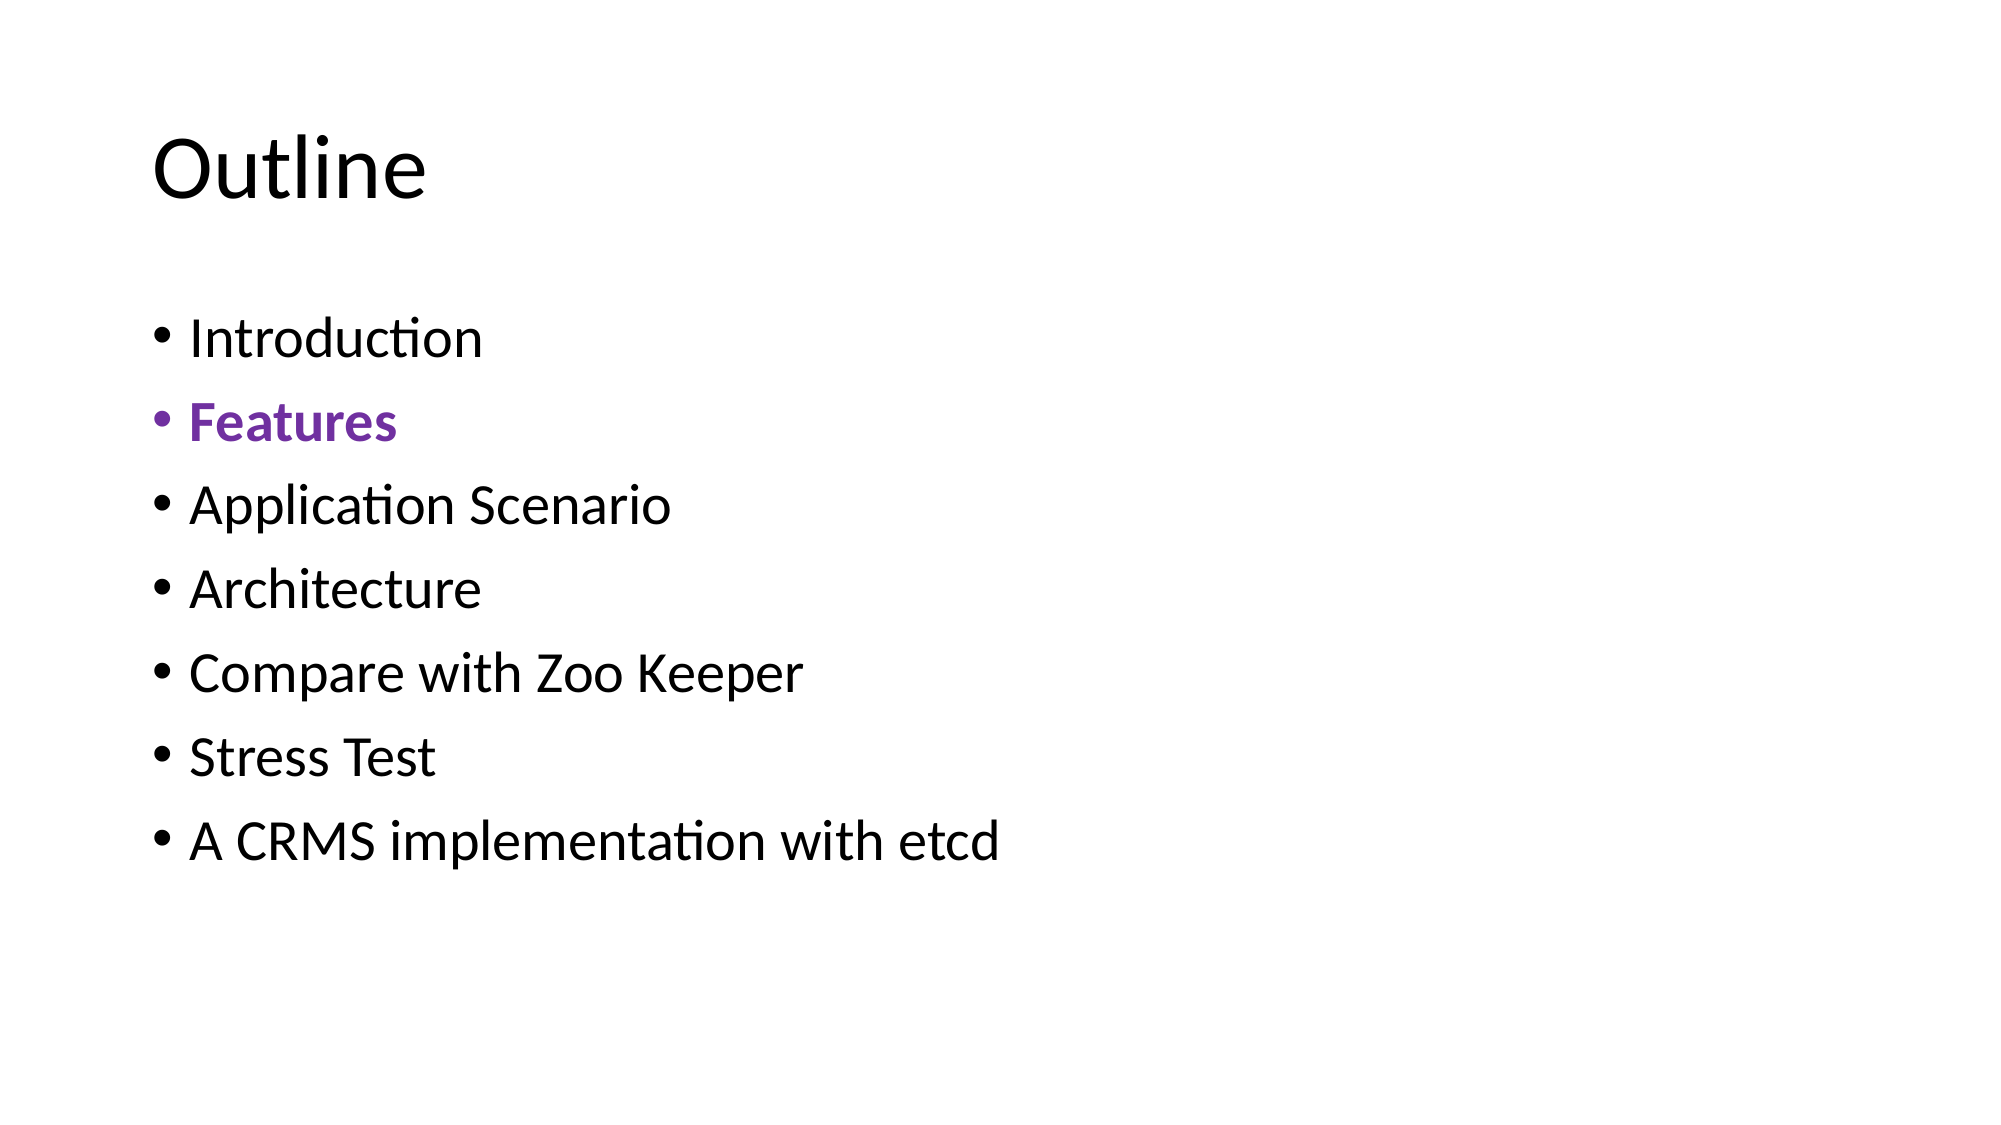

# Outline
Introduction
Features
Application Scenario
Architecture
Compare with Zoo Keeper
Stress Test
A CRMS implementation with etcd